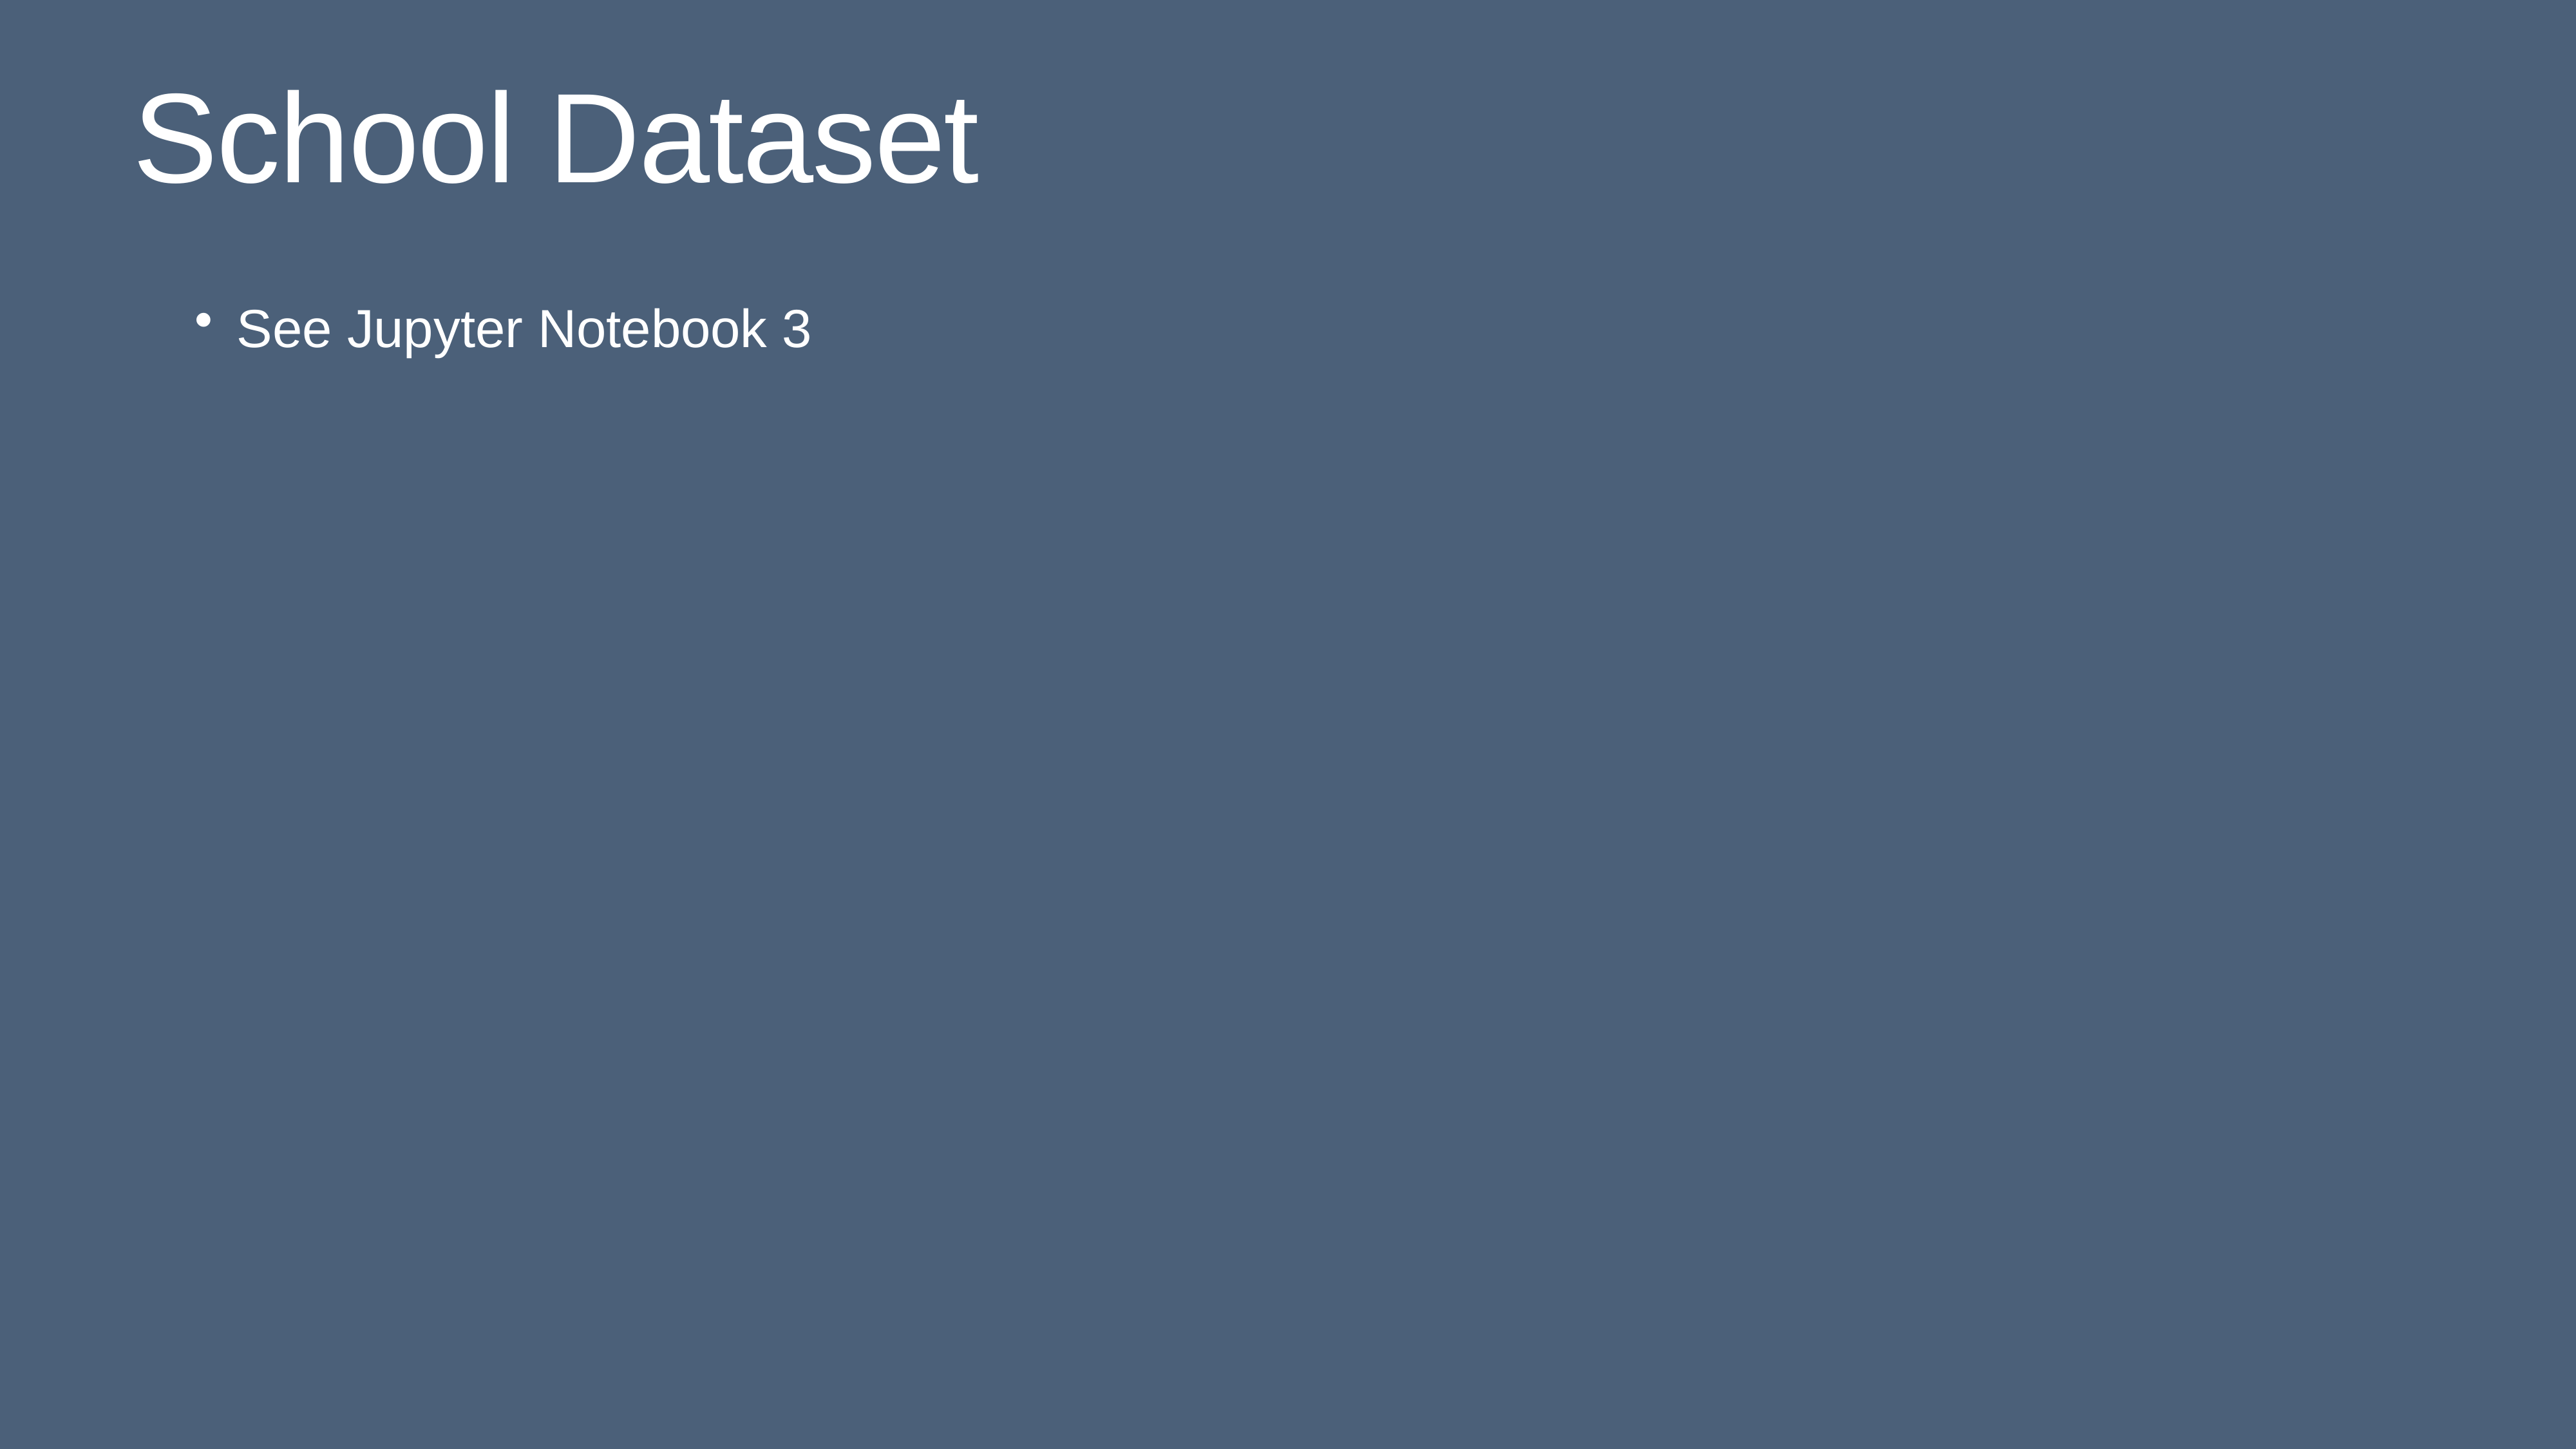

# School Dataset
See Jupyter Notebook 3
25